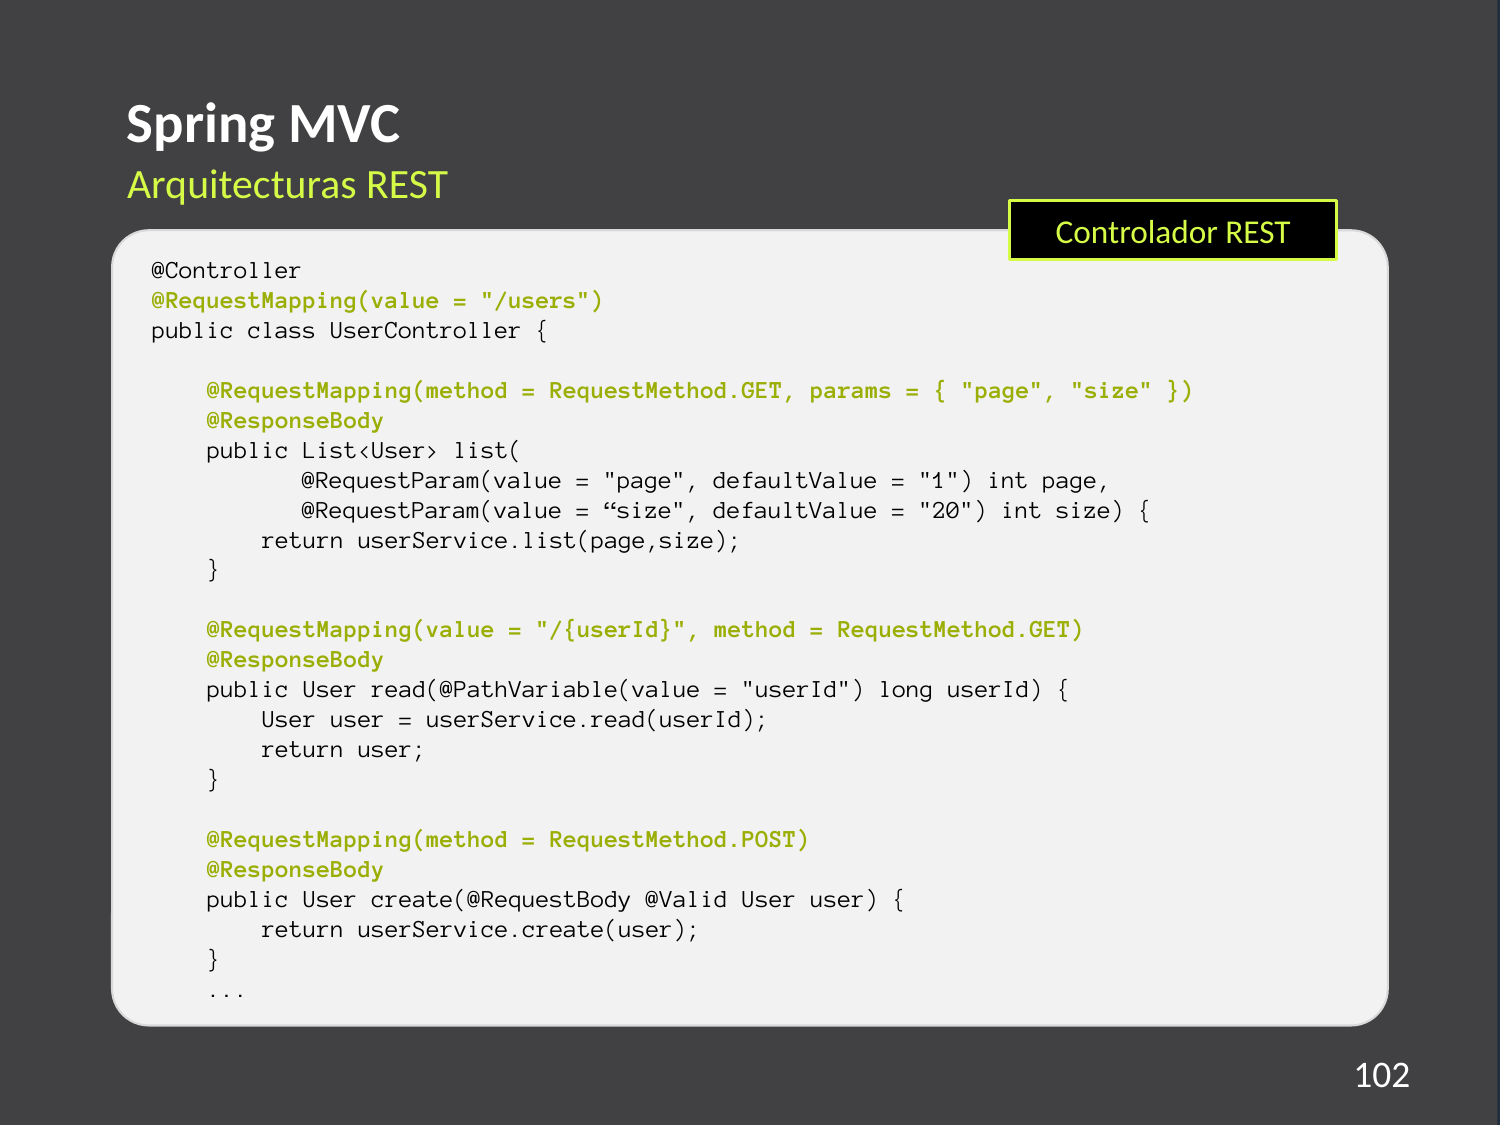

Spring MVC
Arquitecturas REST
Controlador REST
@Controller
@RequestMapping(value = "/users")
public class UserController {

    @RequestMapping(method = RequestMethod.GET, params = { "page", "size" })
    @ResponseBody
    public List<User> list(
	@RequestParam(value = "page", defaultValue = "1") int page,
     	@RequestParam(value = “size", defaultValue = "20") int size) {
        return userService.list(page,size);
    }

    @RequestMapping(value = "/{userId}", method = RequestMethod.GET)
    @ResponseBody
    public User read(@PathVariable(value = "userId") long userId) {
        User user = userService.read(userId);
        return user;
    }

    @RequestMapping(method = RequestMethod.POST)
    @ResponseBody
    public User create(@RequestBody @Valid User user) {
        return userService.create(user);
    }
    ...
102